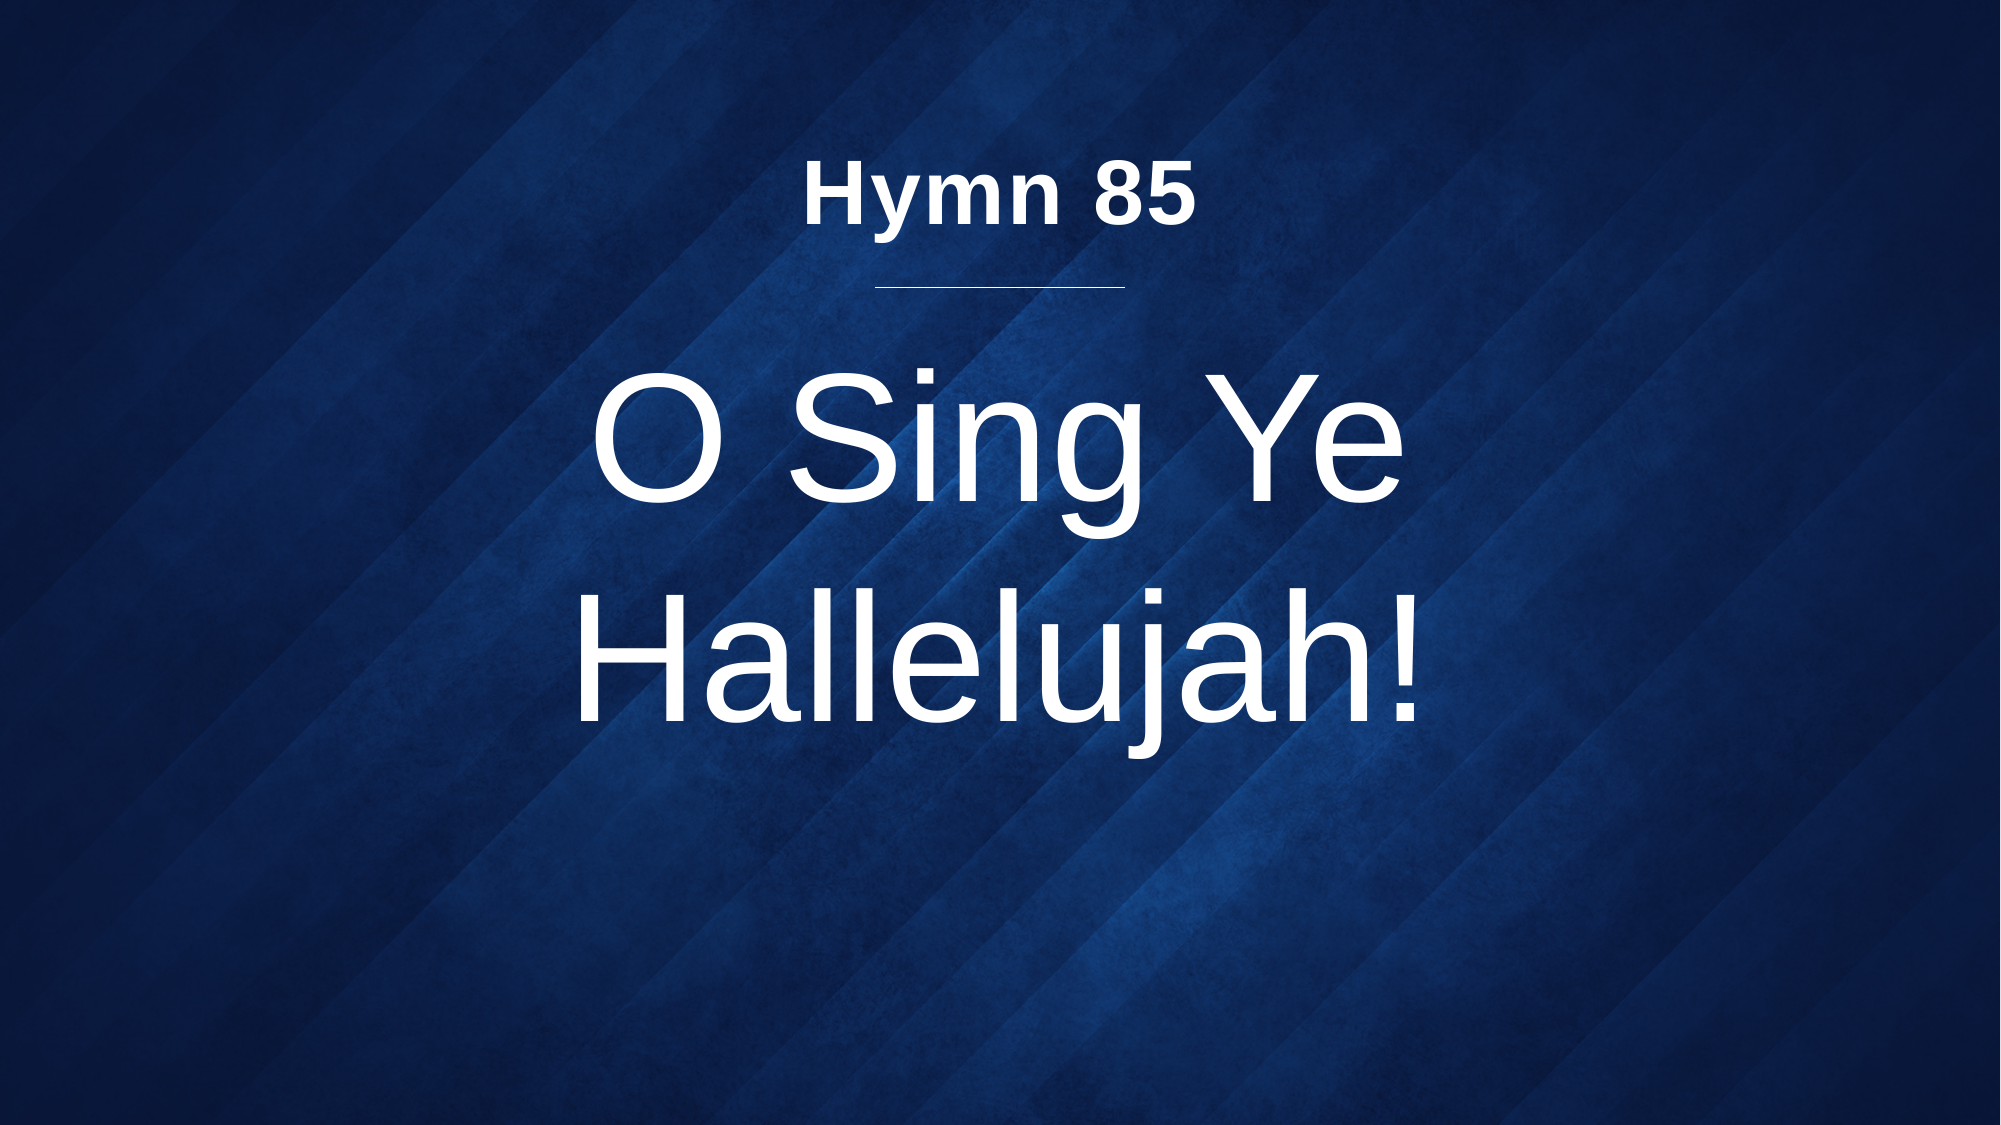

Hymn 85
# O Sing Ye Hallelujah!